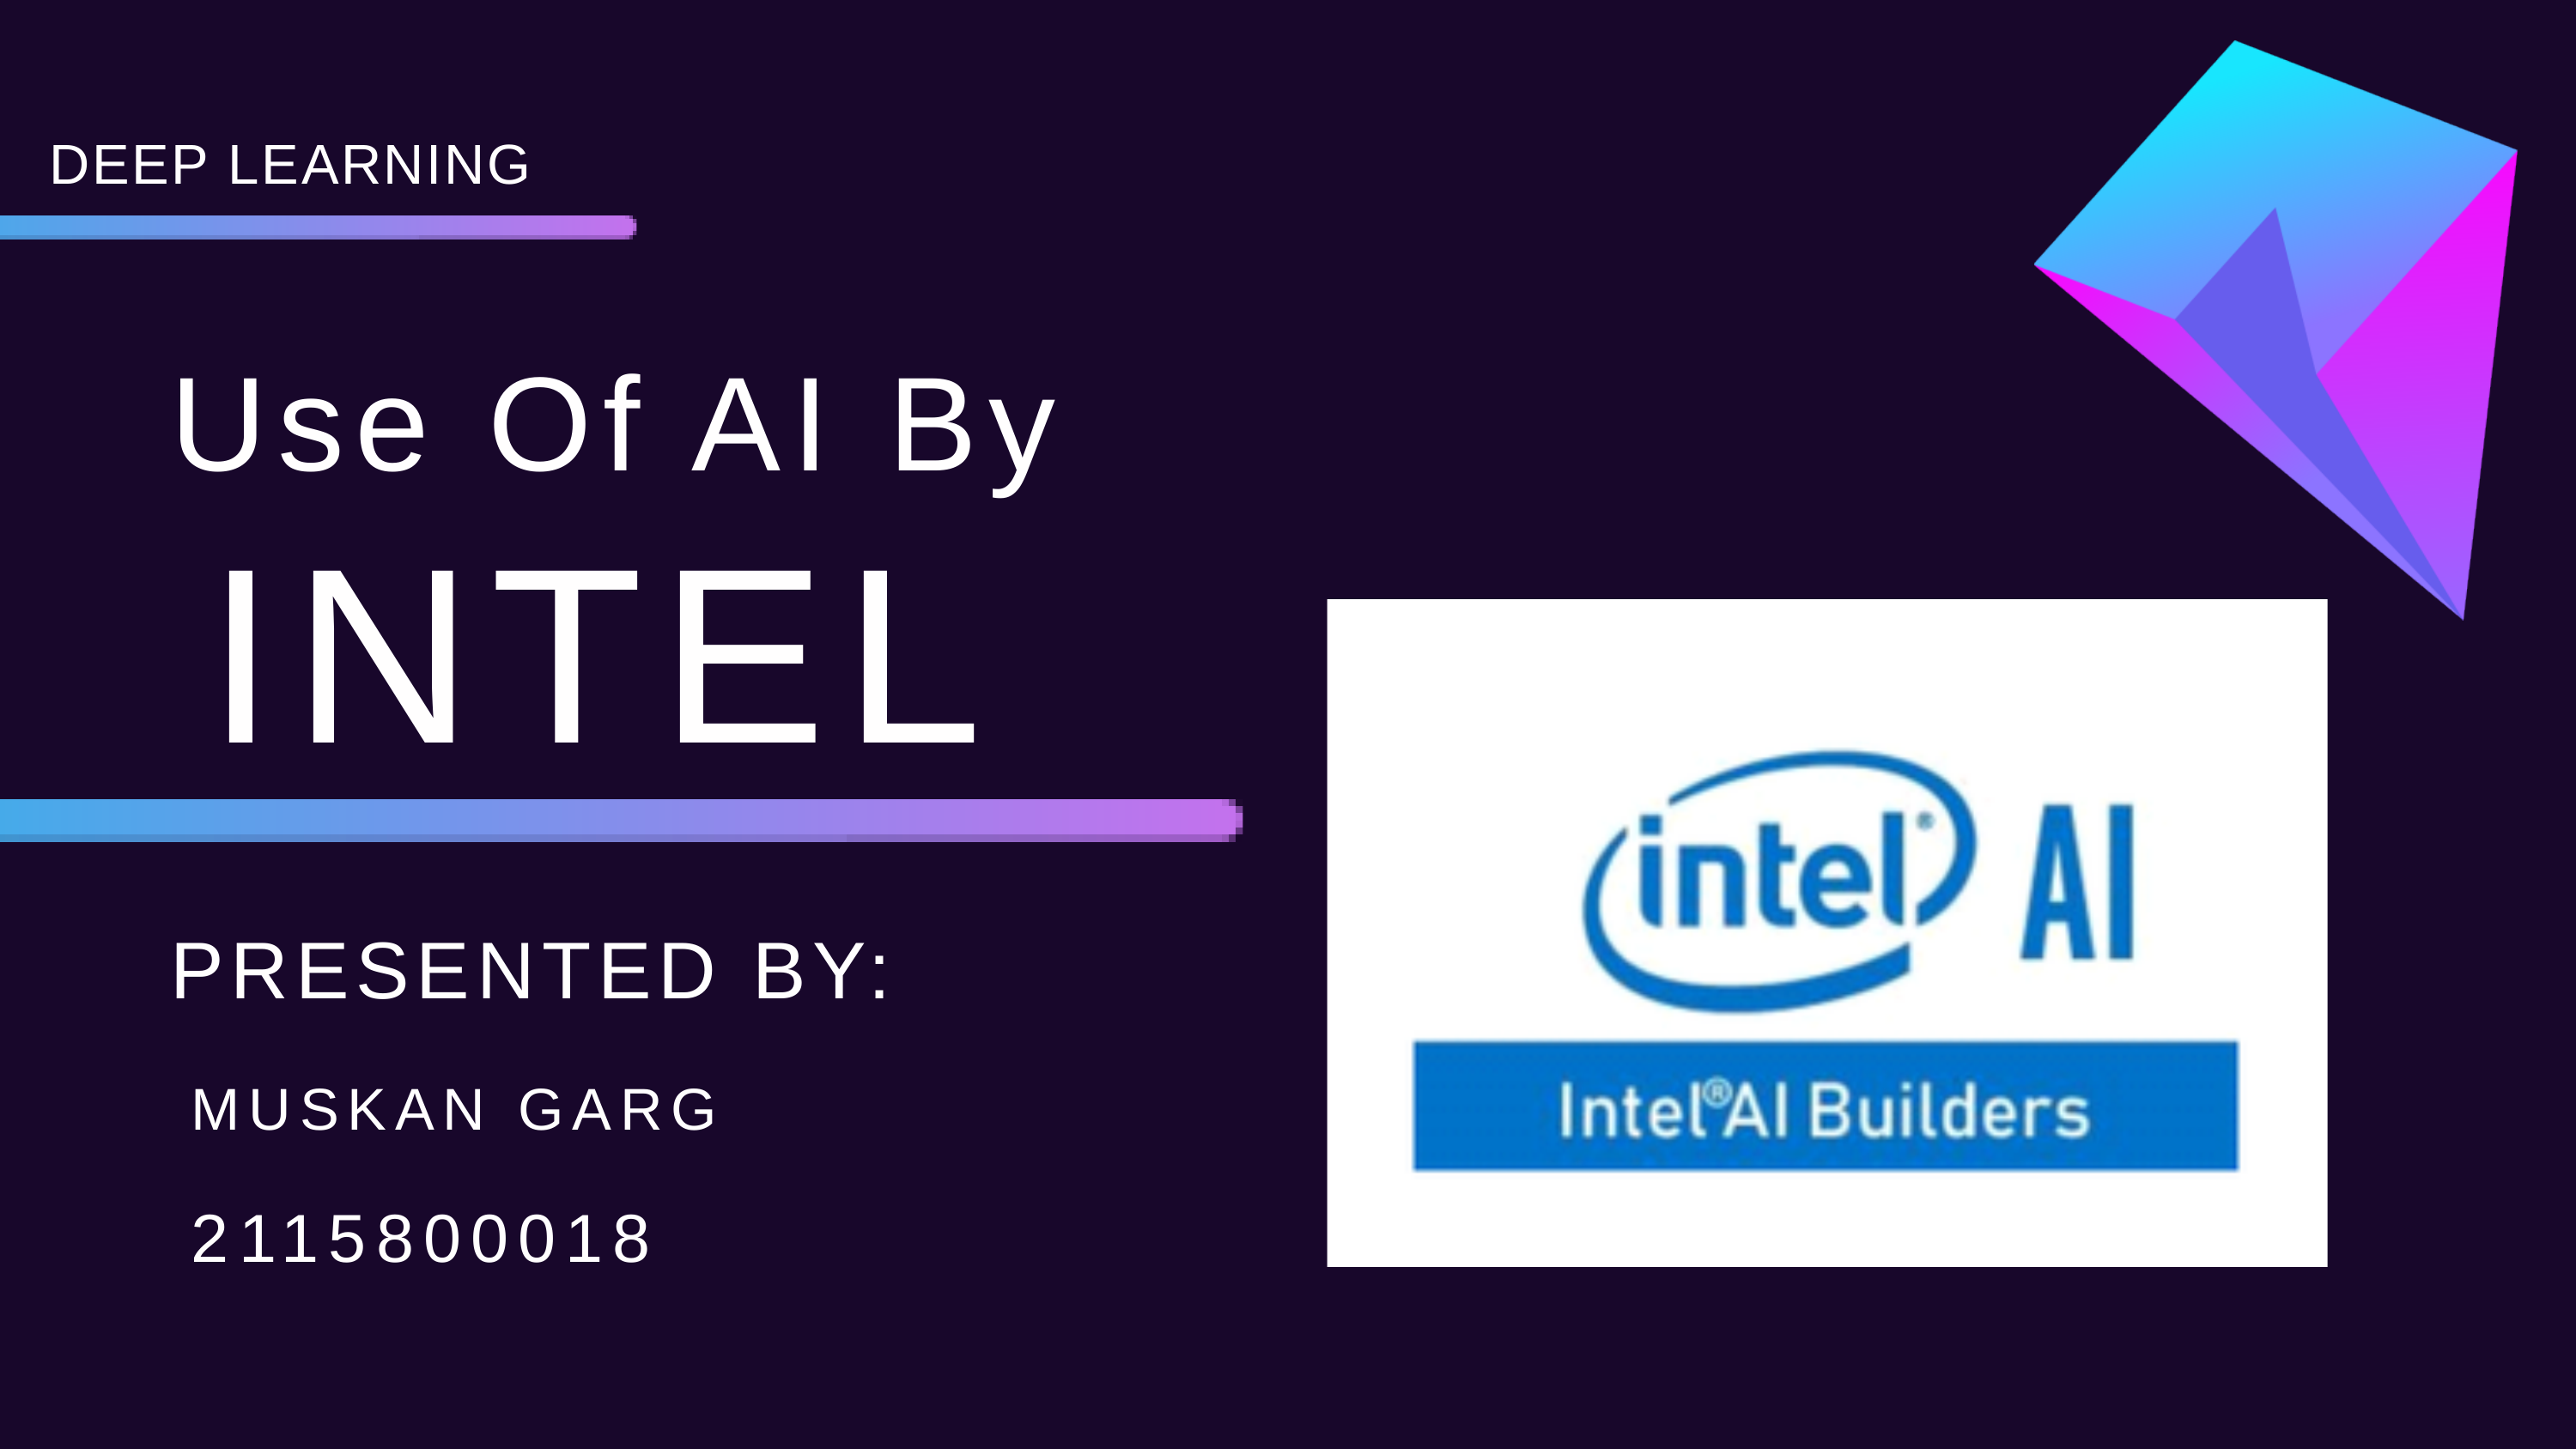

DEEP LEARNING

Use Of AI By
INTEL

PRESENTED BY:
MUSKAN GARG
2115800018